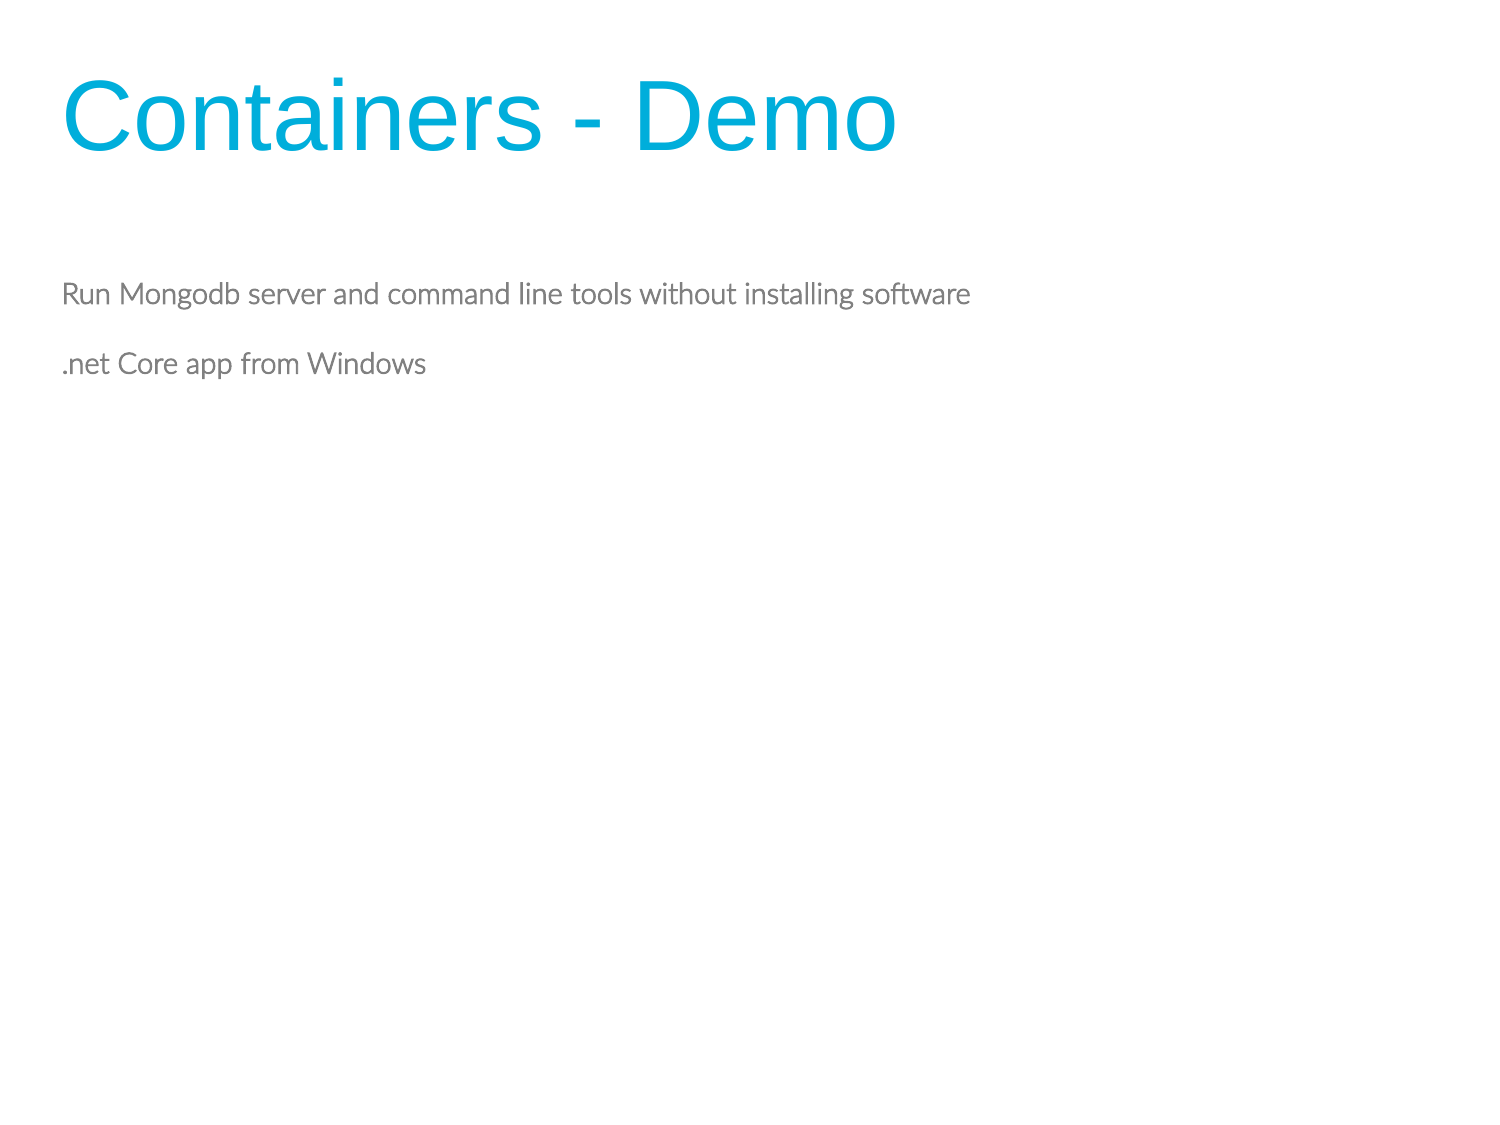

Containers - Demo
Run Mongodb server and command line tools without installing software

.net Core app from Windows